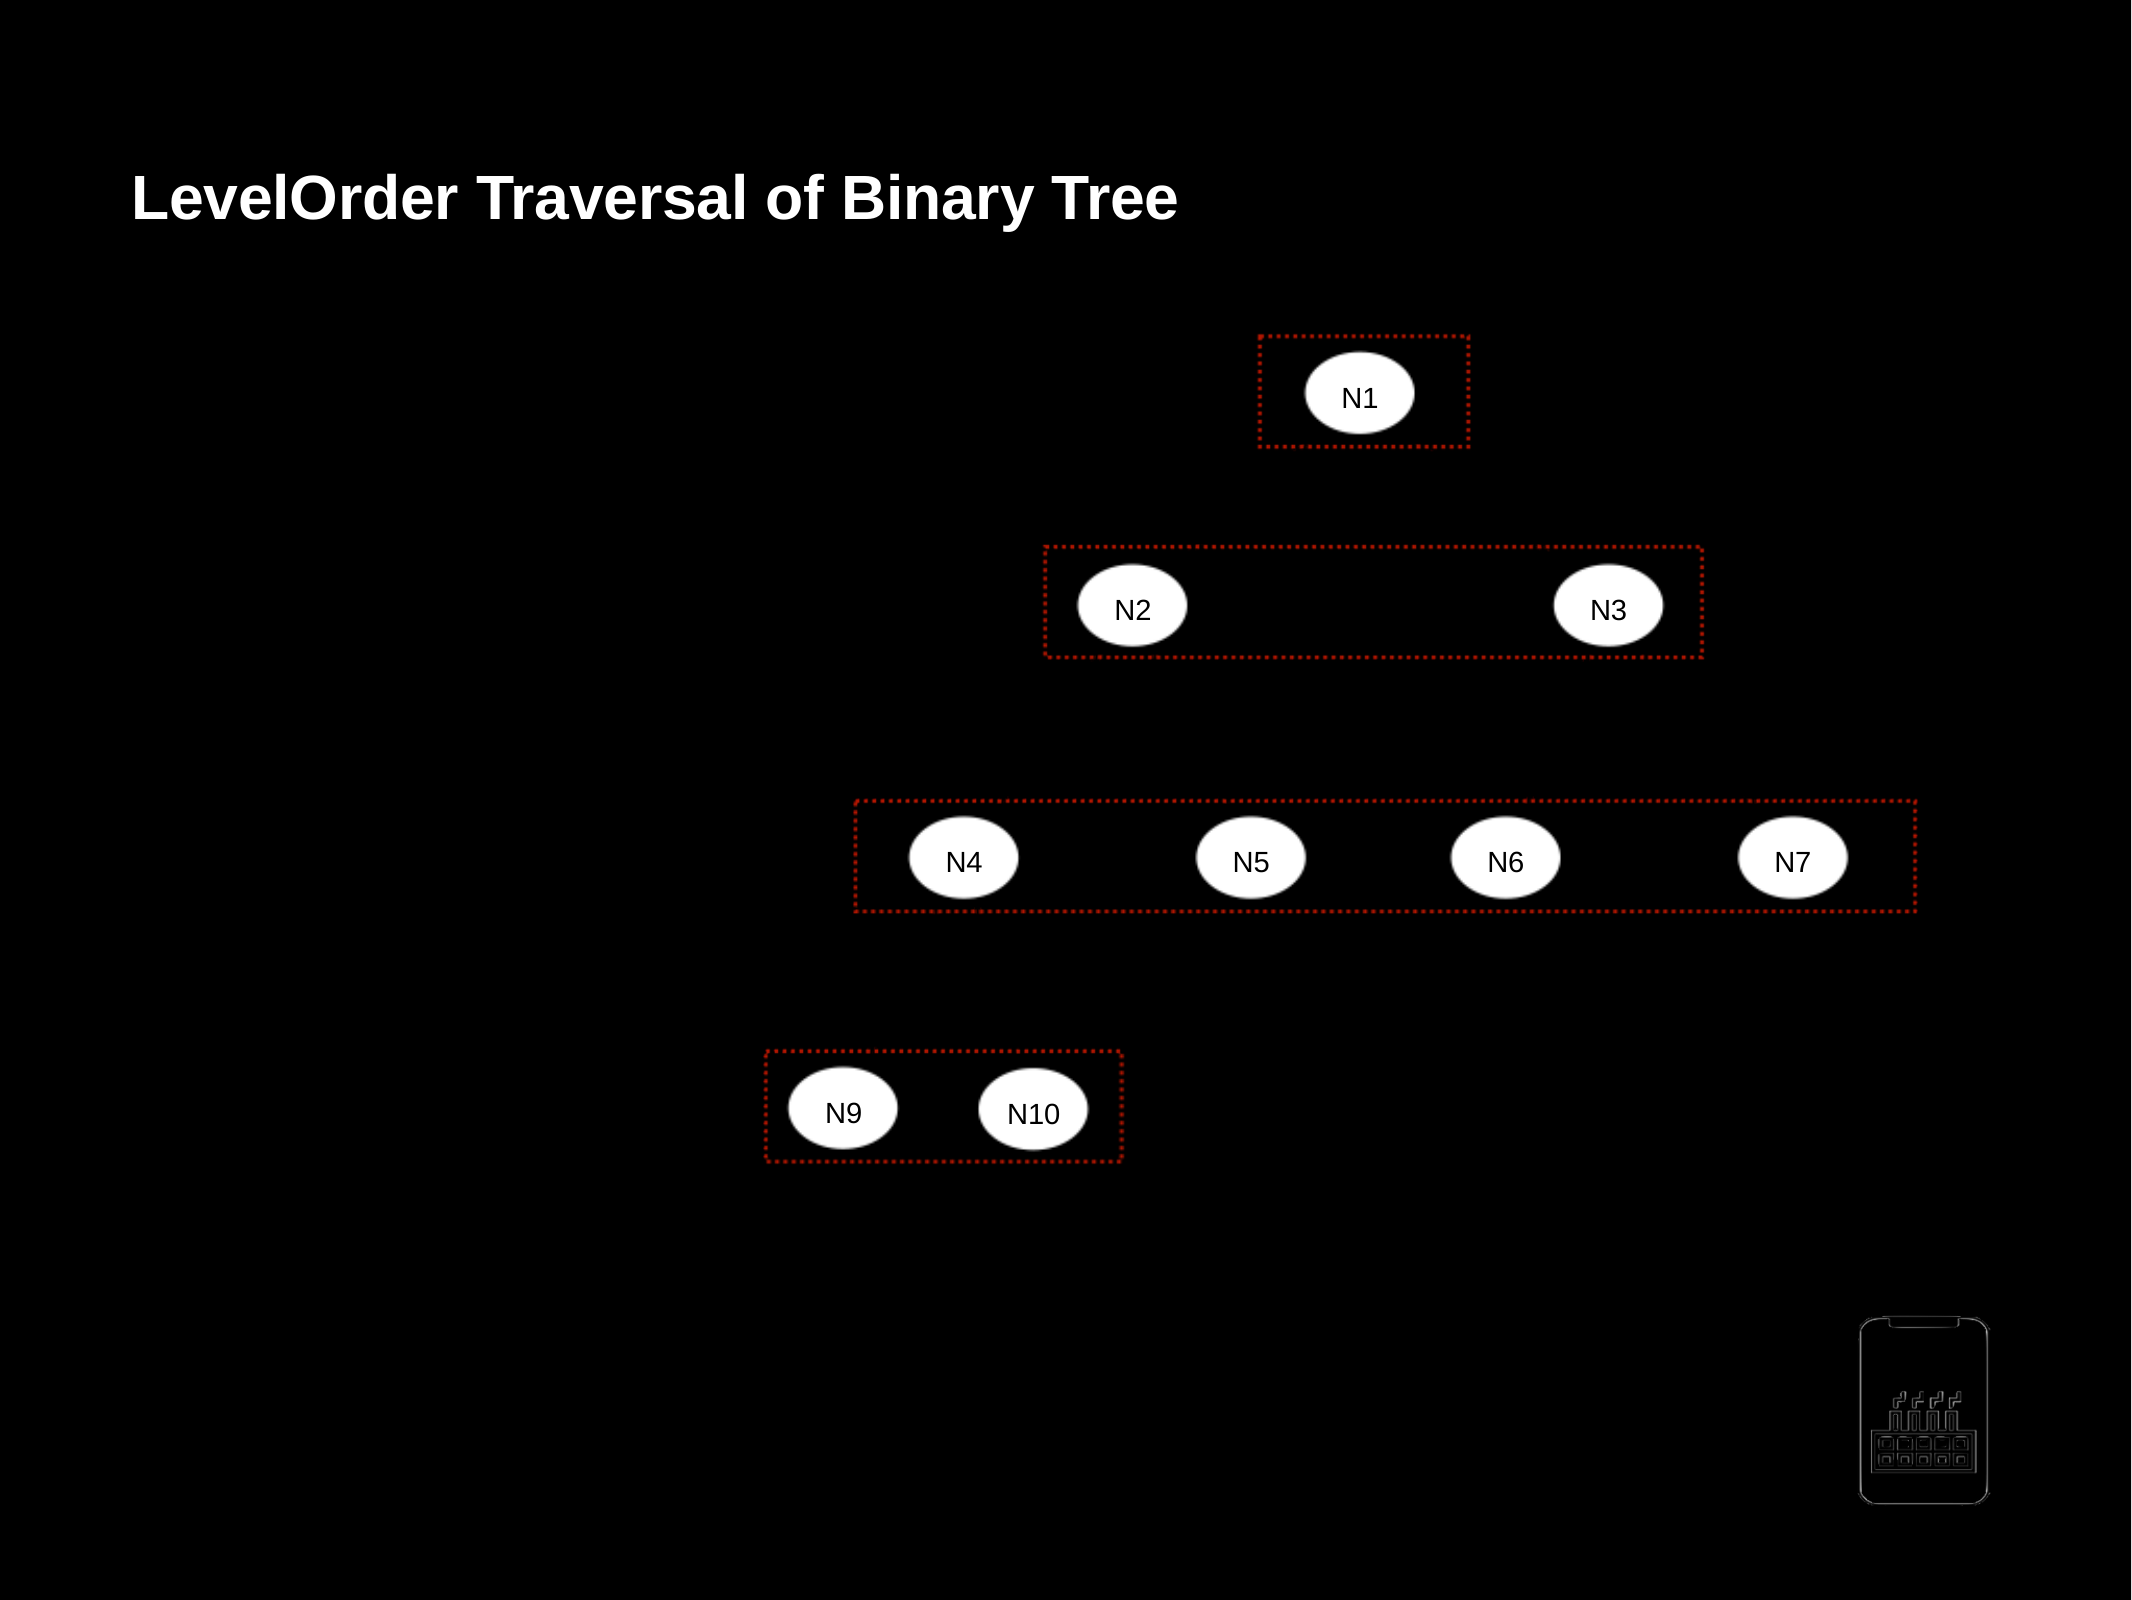

LevelOrder Traversal of Binary Tree

Level 1
N1
Level 2
N2
N3
Level 3
N6
N7
N4
N5
Level 4
N9
N10

AppMillers
www.appmillers.com